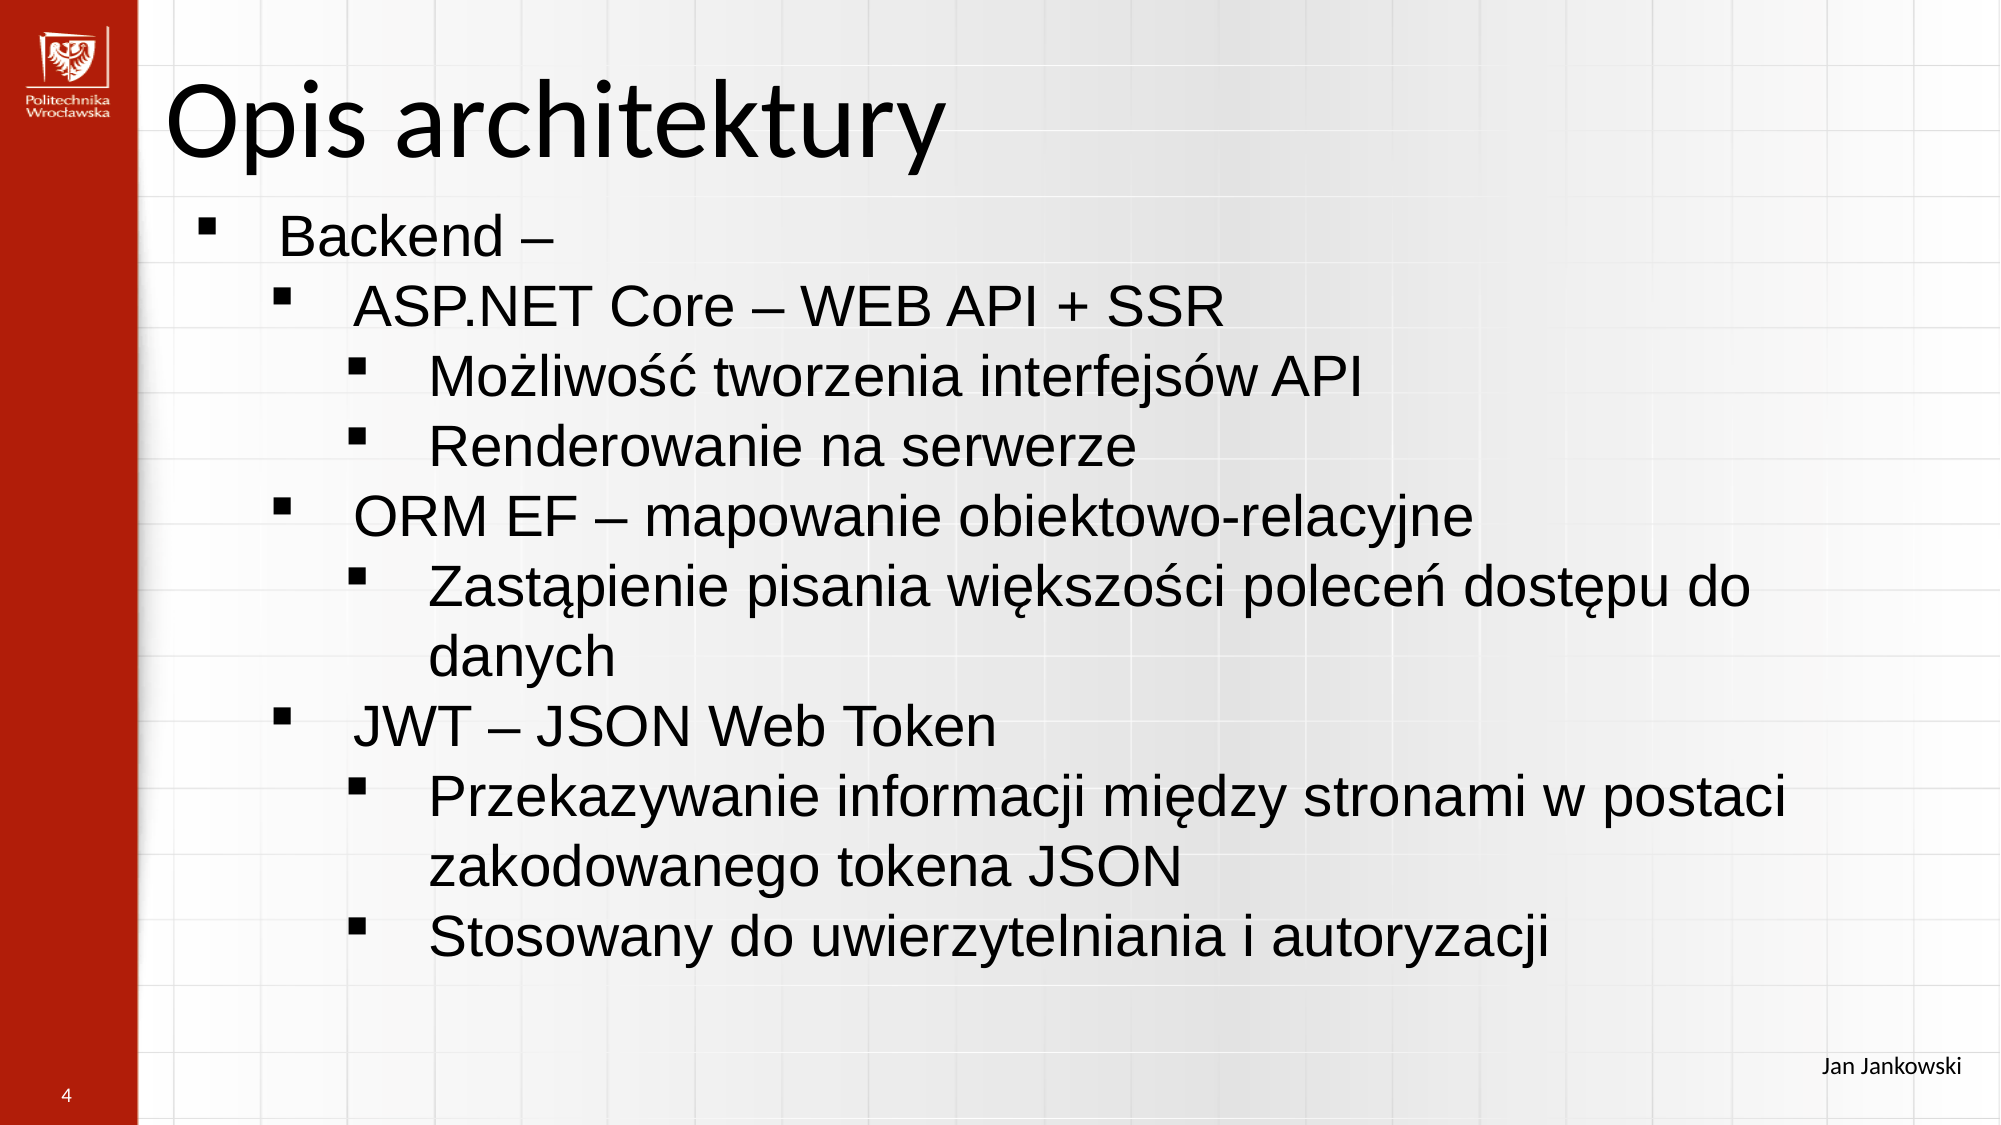

Opis architektury
Backend –
ASP.NET Core – WEB API + SSR
Możliwość tworzenia interfejsów API
Renderowanie na serwerze
ORM EF – mapowanie obiektowo-relacyjne
Zastąpienie pisania większości poleceń dostępu do danych
JWT – JSON Web Token
Przekazywanie informacji między stronami w postaci zakodowanego tokena JSON
Stosowany do uwierzytelniania i autoryzacji

Jan Jankowski